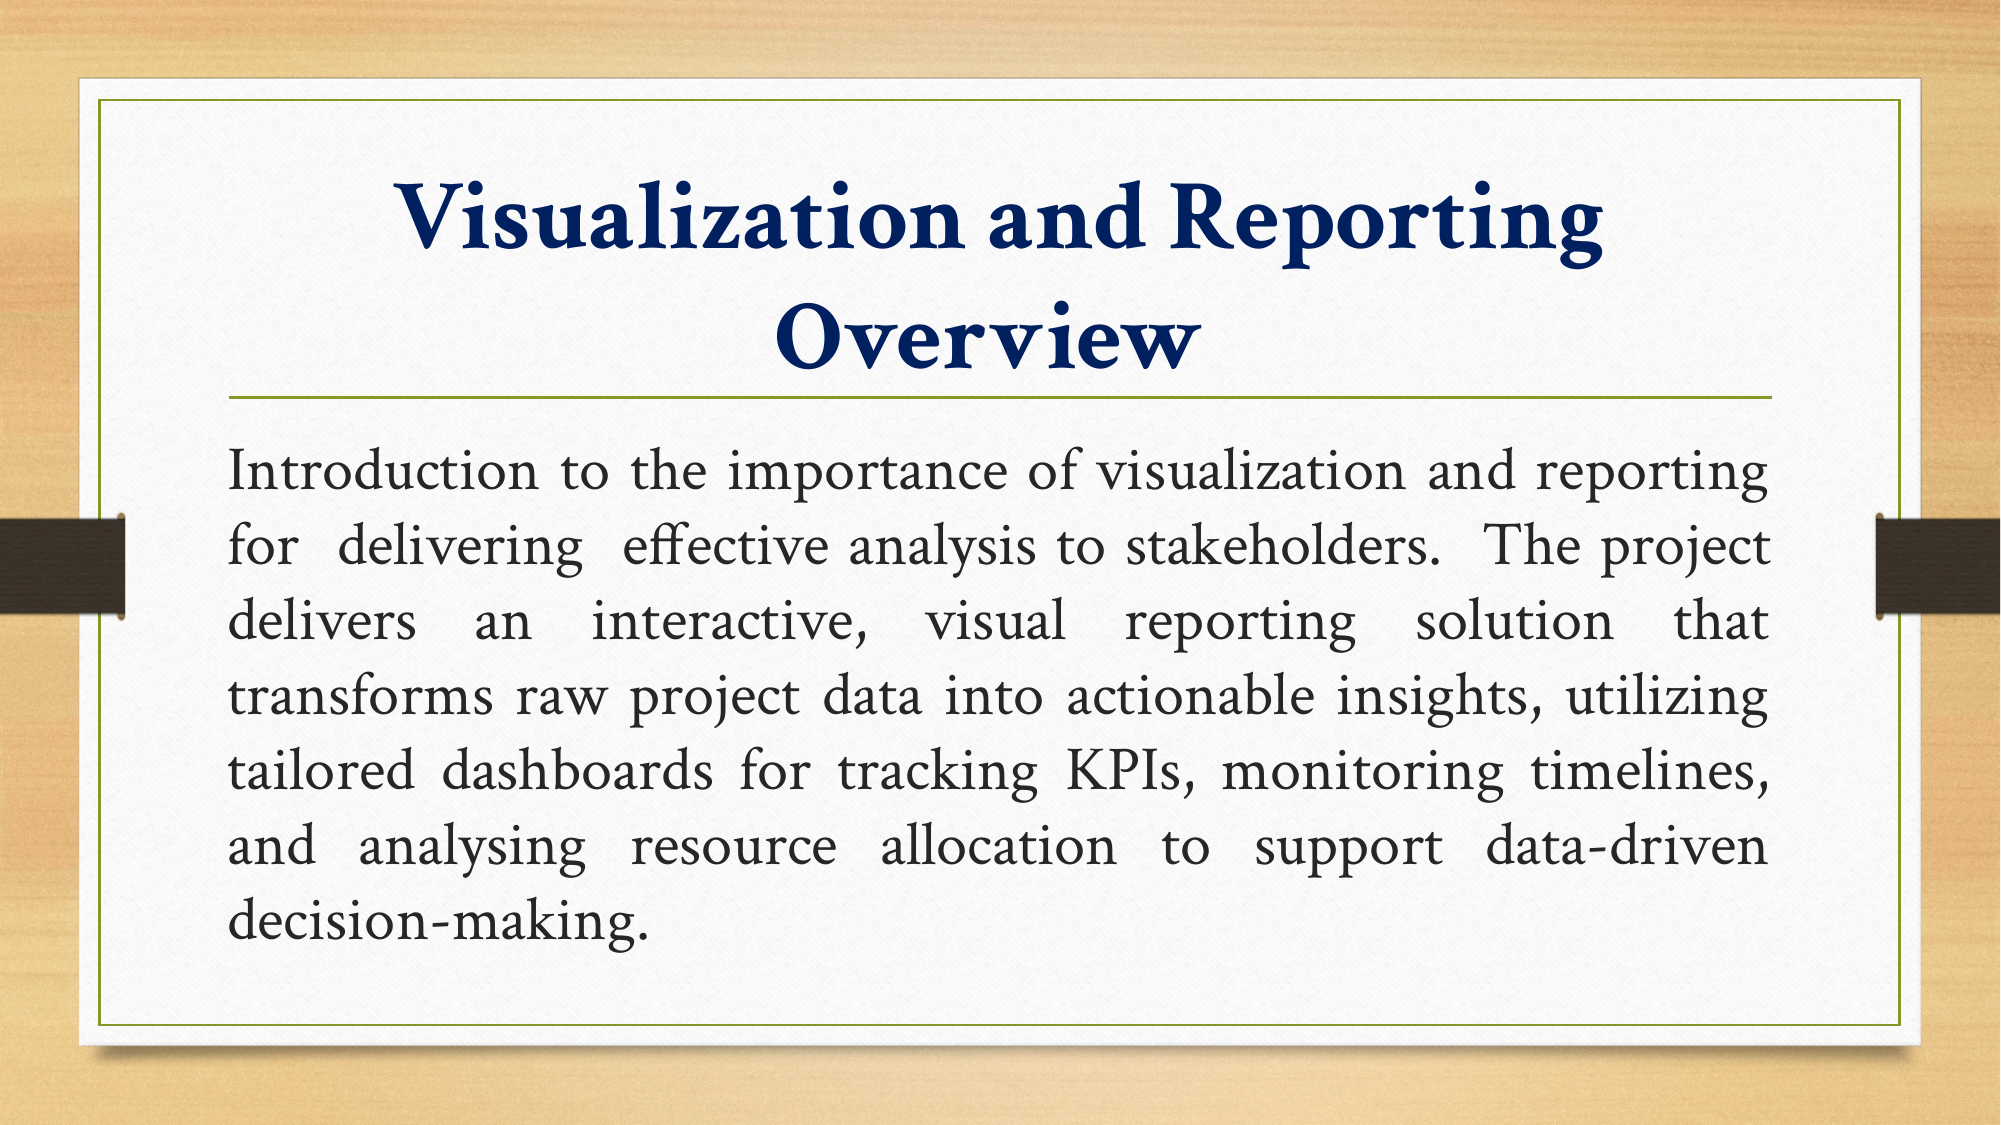

# Visualization and Reporting Overview
Introduction to the importance of visualization and reporting for  delivering  effective analysis to stakeholders.  The project delivers an interactive, visual reporting solution that transforms raw project data into actionable insights, utilizing tailored dashboards for tracking KPIs, monitoring timelines, and analysing resource allocation to support data-driven decision-making.